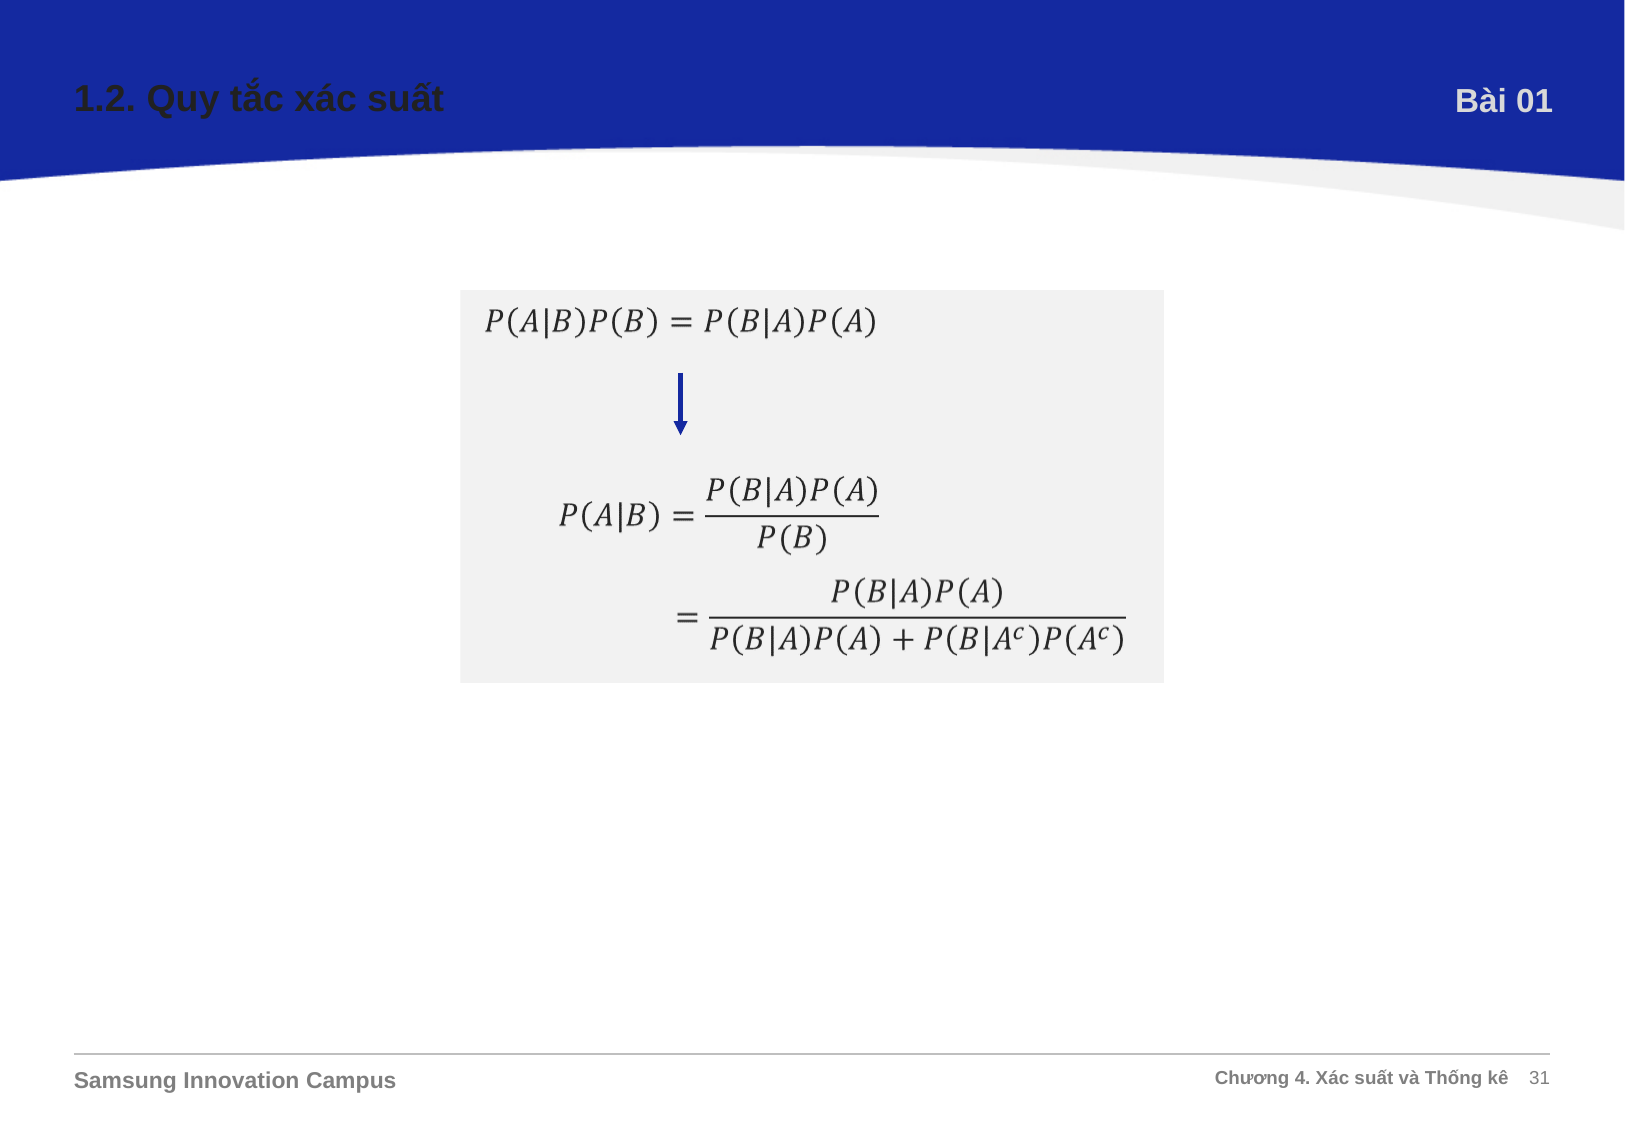

1.2. Quy tắc xác suất
Bài 01
Ta có thể thay đổi định lý Bayes theo cách sau: